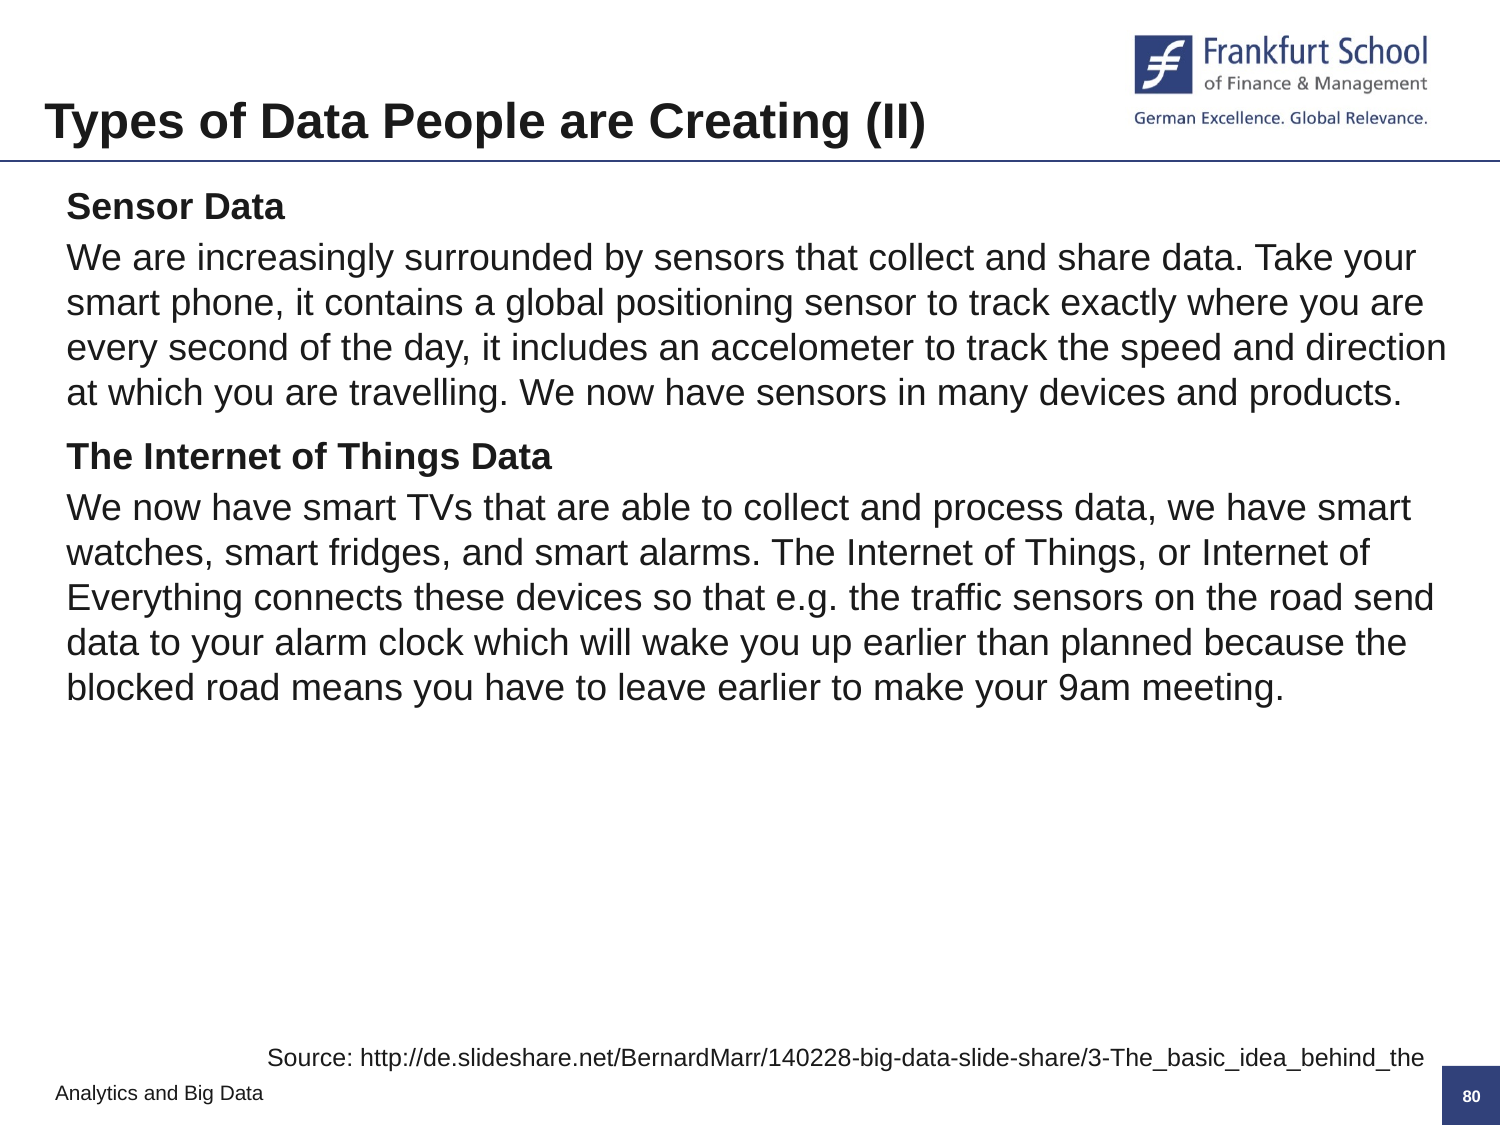

Types of Data People are Creating (II)
Sensor Data
We are increasingly surrounded by sensors that collect and share data. Take your smart phone, it contains a global positioning sensor to track exactly where you are every second of the day, it includes an accelometer to track the speed and direction at which you are travelling. We now have sensors in many devices and products.
The Internet of Things Data
We now have smart TVs that are able to collect and process data, we have smart watches, smart fridges, and smart alarms. The Internet of Things, or Internet of Everything connects these devices so that e.g. the traffic sensors on the road send data to your alarm clock which will wake you up earlier than planned because the blocked road means you have to leave earlier to make your 9am meeting.
Source: http://de.slideshare.net/BernardMarr/140228-big-data-slide-share/3-The_basic_idea_behind_the
80